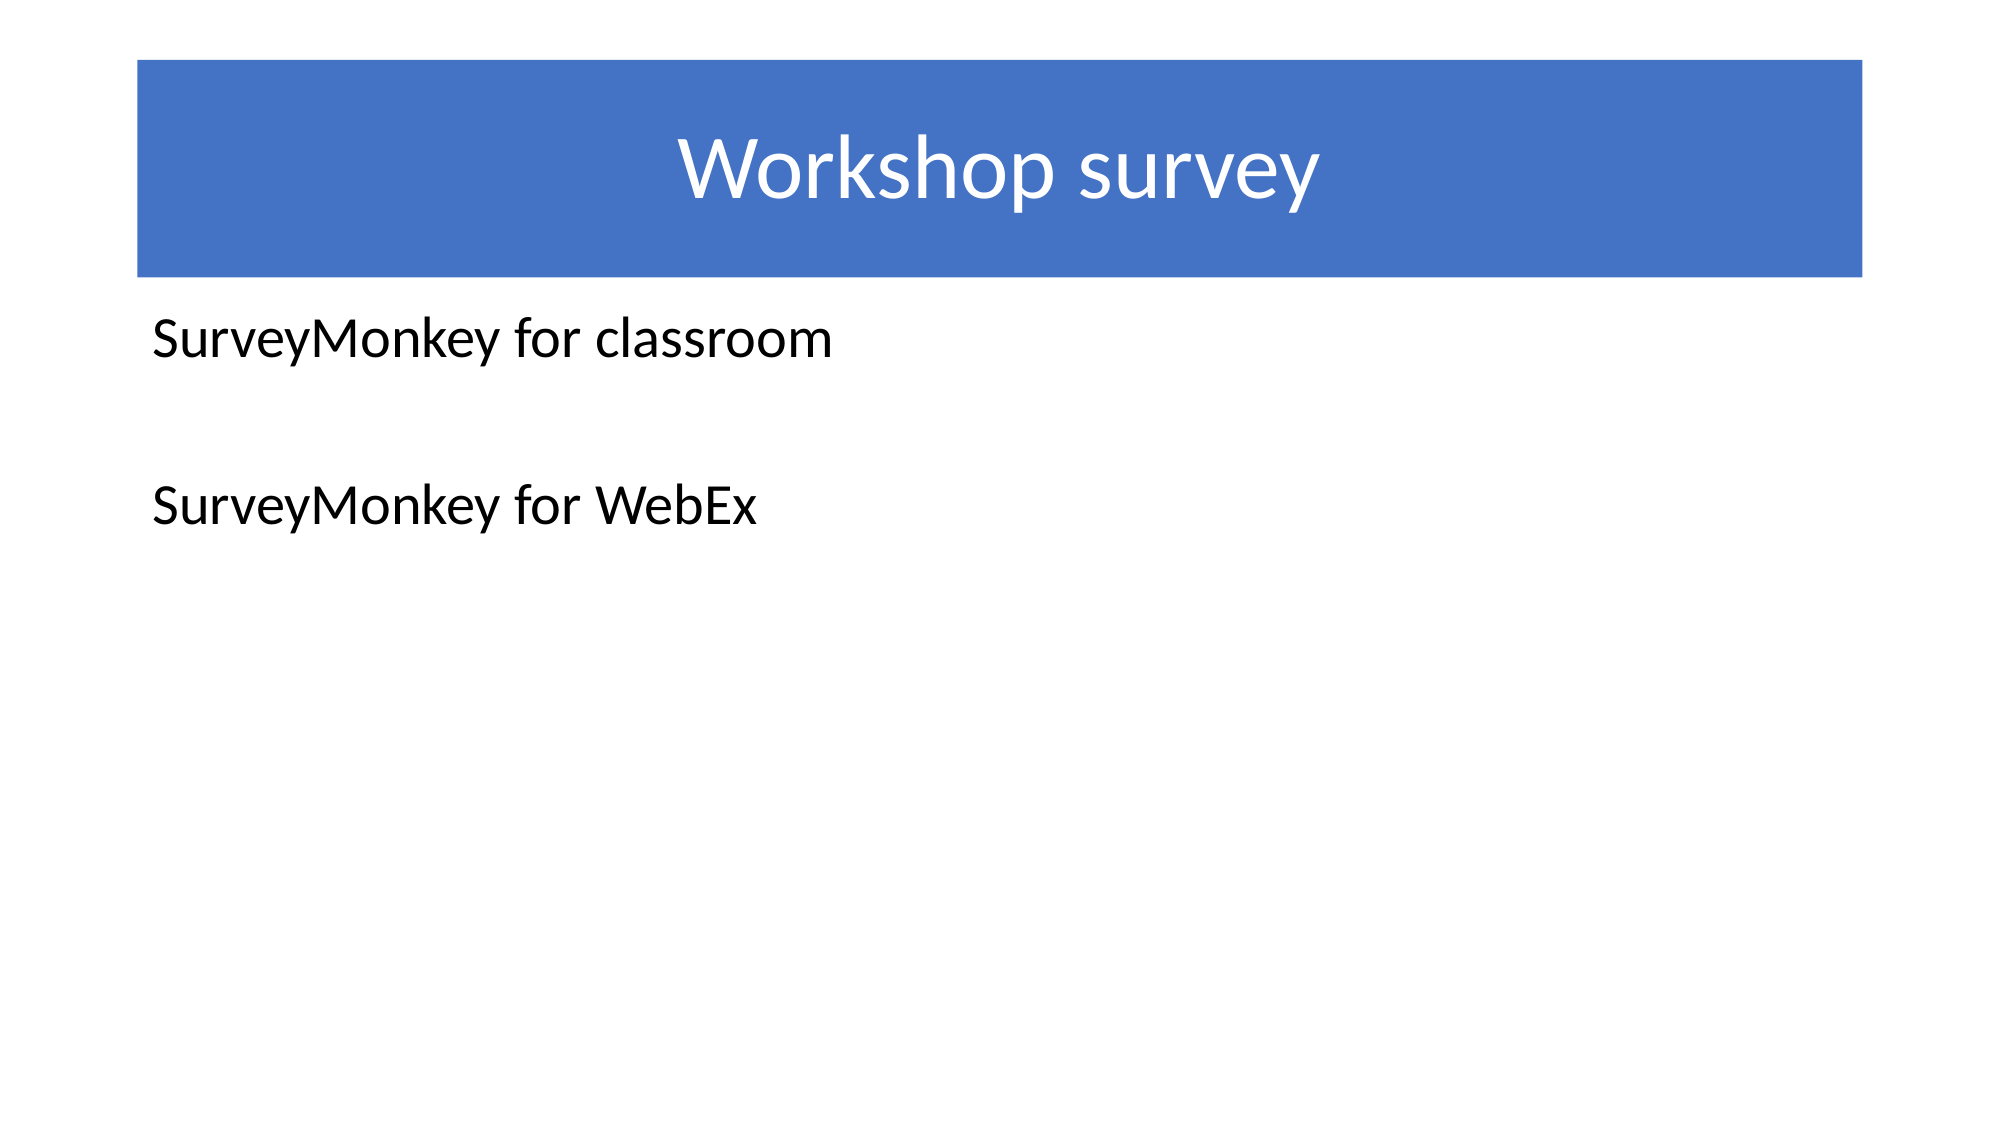

# Workshop survey
SurveyMonkey for classroom

SurveyMonkey for WebEx